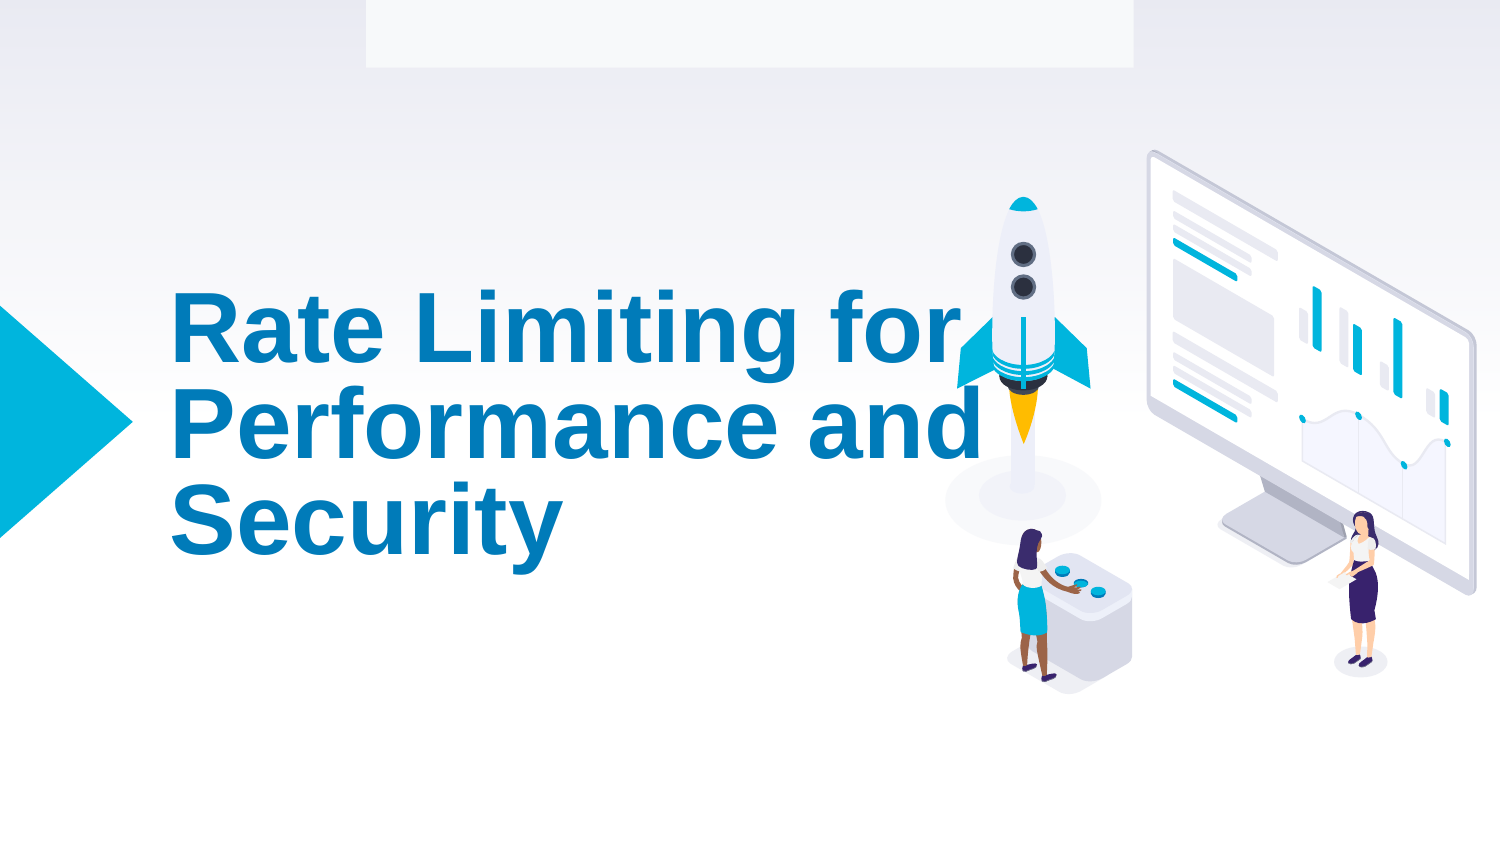

Environment Configuration and Account Setup

# Rate Limiting for Performance and Security